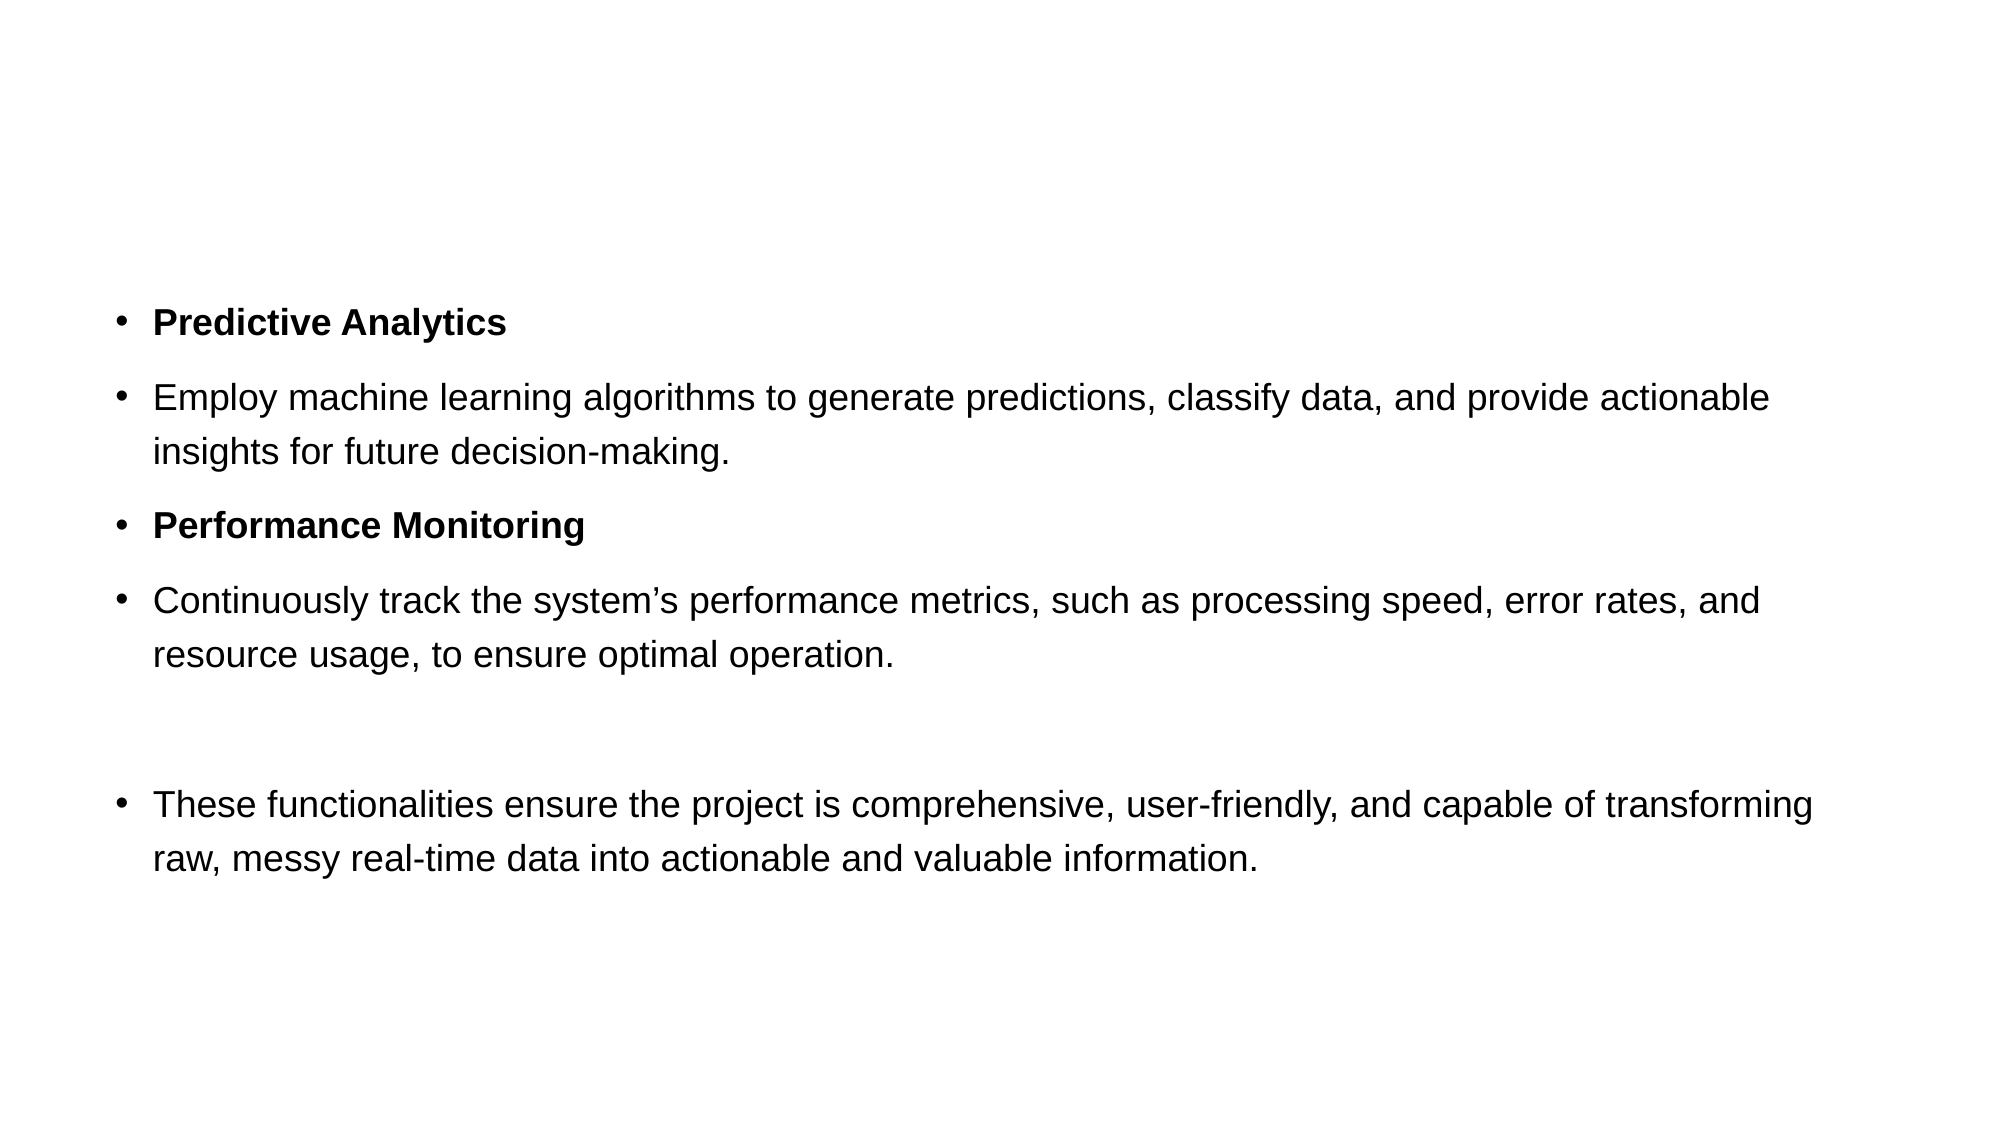

Predictive Analytics
Employ machine learning algorithms to generate predictions, classify data, and provide actionable insights for future decision-making.
Performance Monitoring
Continuously track the system’s performance metrics, such as processing speed, error rates, and resource usage, to ensure optimal operation.

These functionalities ensure the project is comprehensive, user-friendly, and capable of transforming raw, messy real-time data into actionable and valuable information.